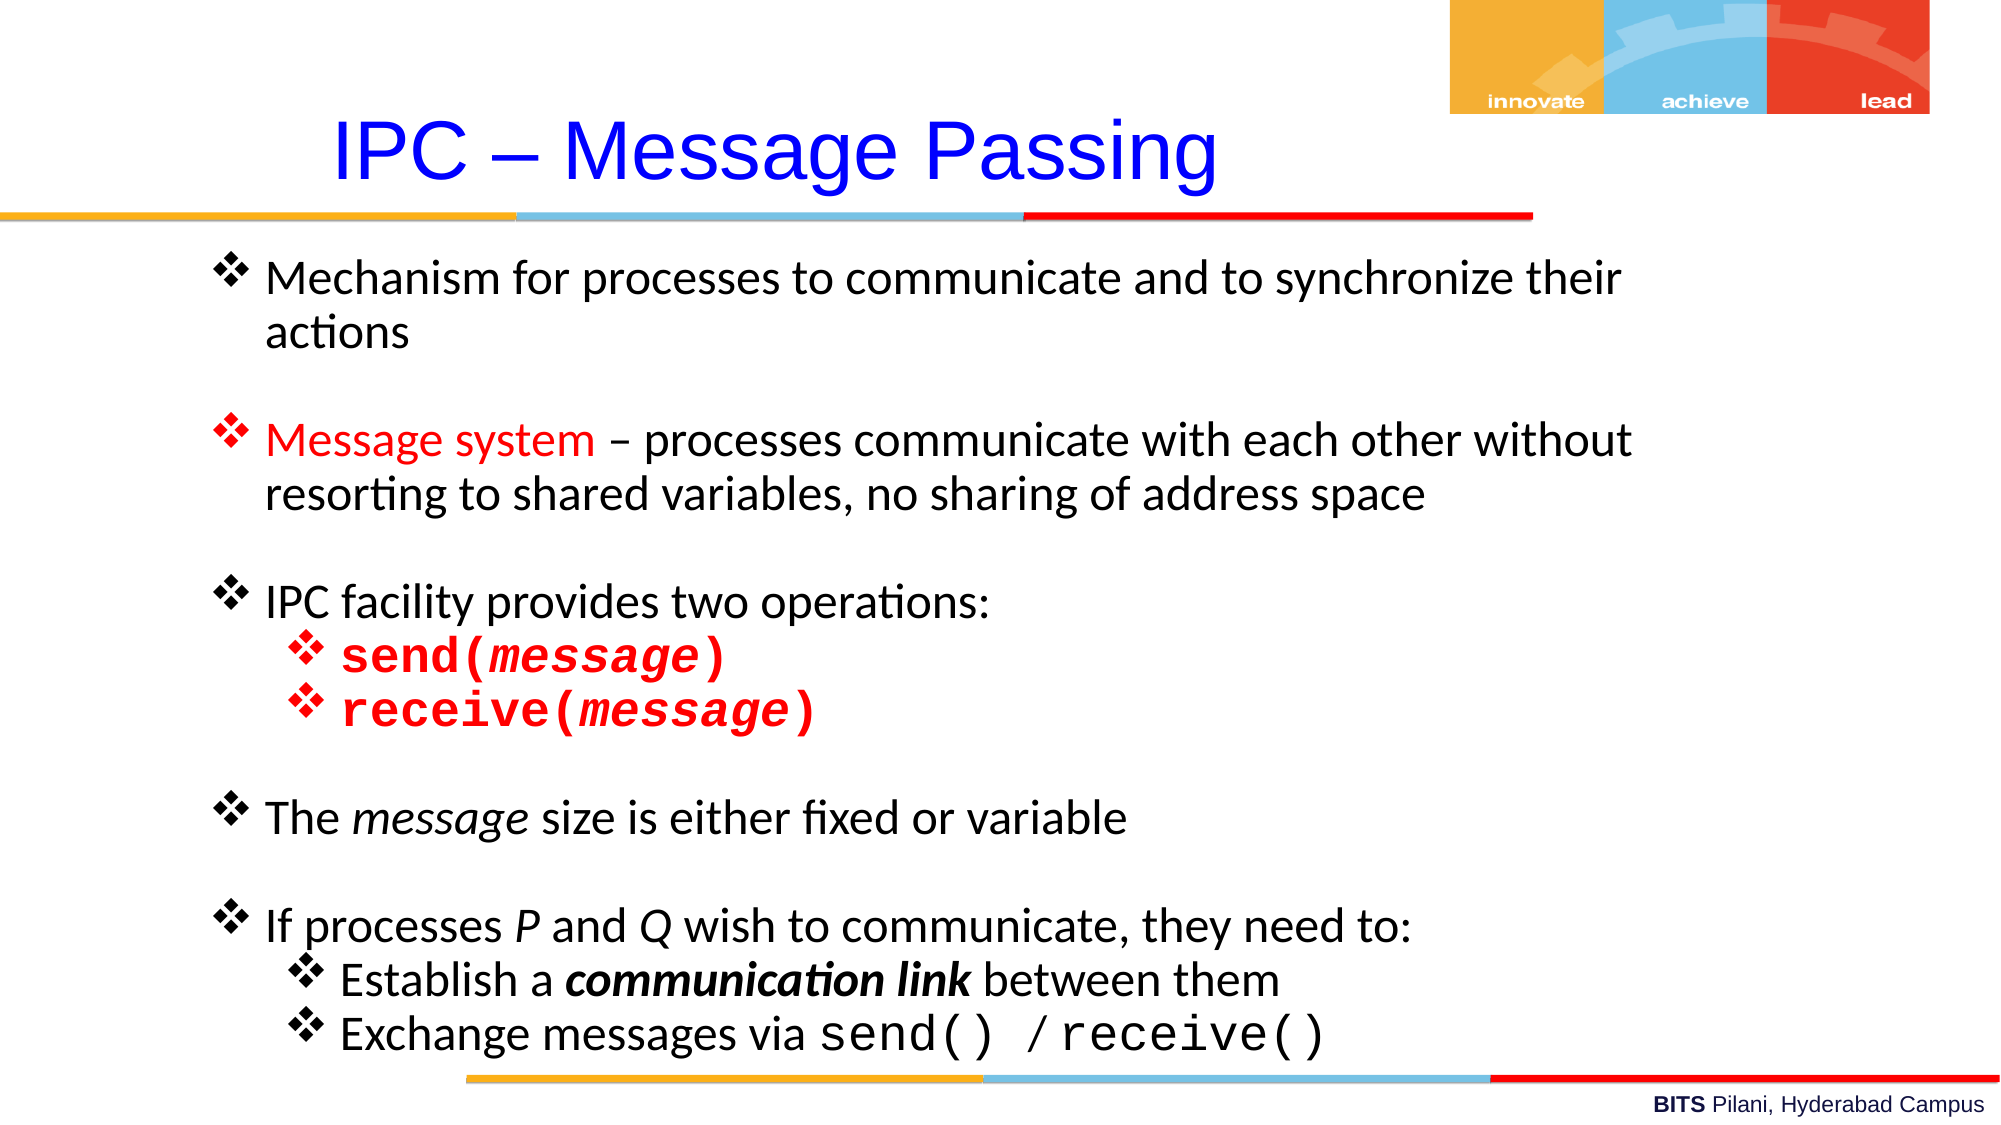

IPC – Message Passing
Mechanism for processes to communicate and to synchronize their actions

Message system – processes communicate with each other without resorting to shared variables, no sharing of address space

IPC facility provides two operations:
send(message)
receive(message)

The message size is either fixed or variable

If processes P and Q wish to communicate, they need to:
Establish a communication link between them
Exchange messages via send() / receive()